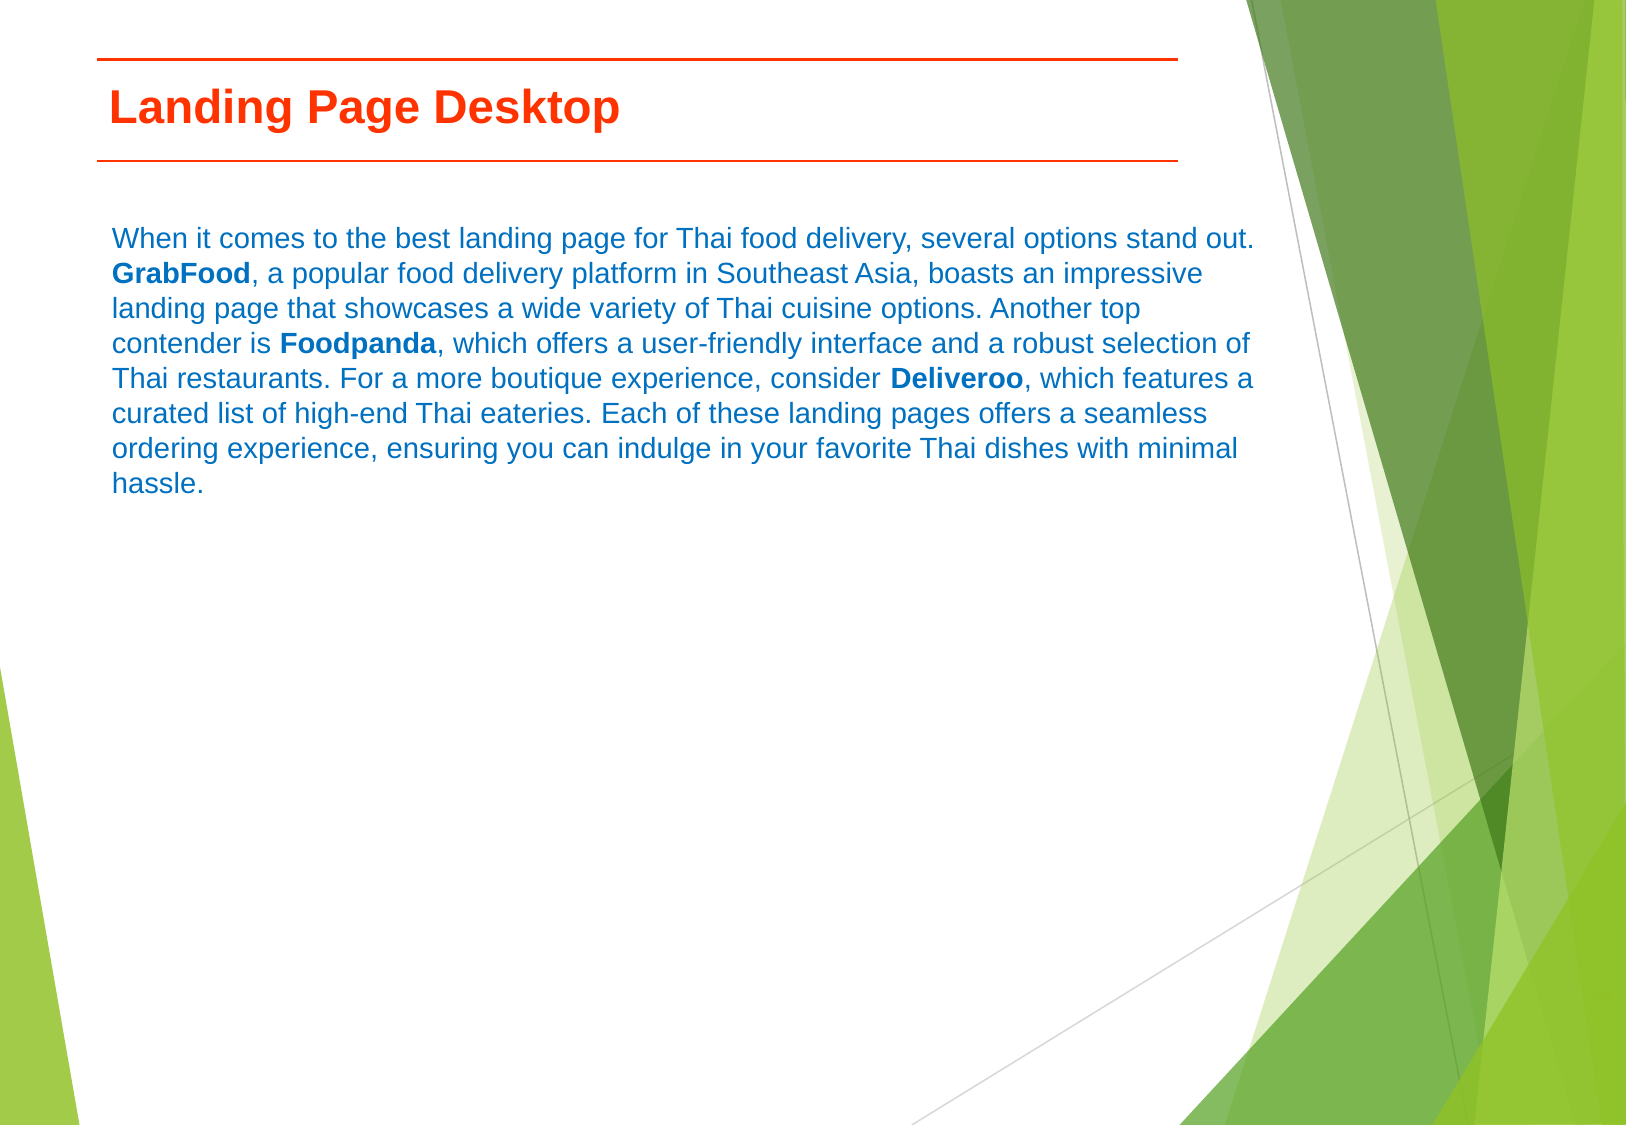

Landing Page Desktop
When it comes to the best landing page for Thai food delivery, several options stand out. GrabFood, a popular food delivery platform in Southeast Asia, boasts an impressive landing page that showcases a wide variety of Thai cuisine options. Another top contender is Foodpanda, which offers a user-friendly interface and a robust selection of Thai restaurants. For a more boutique experience, consider Deliveroo, which features a curated list of high-end Thai eateries. Each of these landing pages offers a seamless ordering experience, ensuring you can indulge in your favorite Thai dishes with minimal hassle.
68